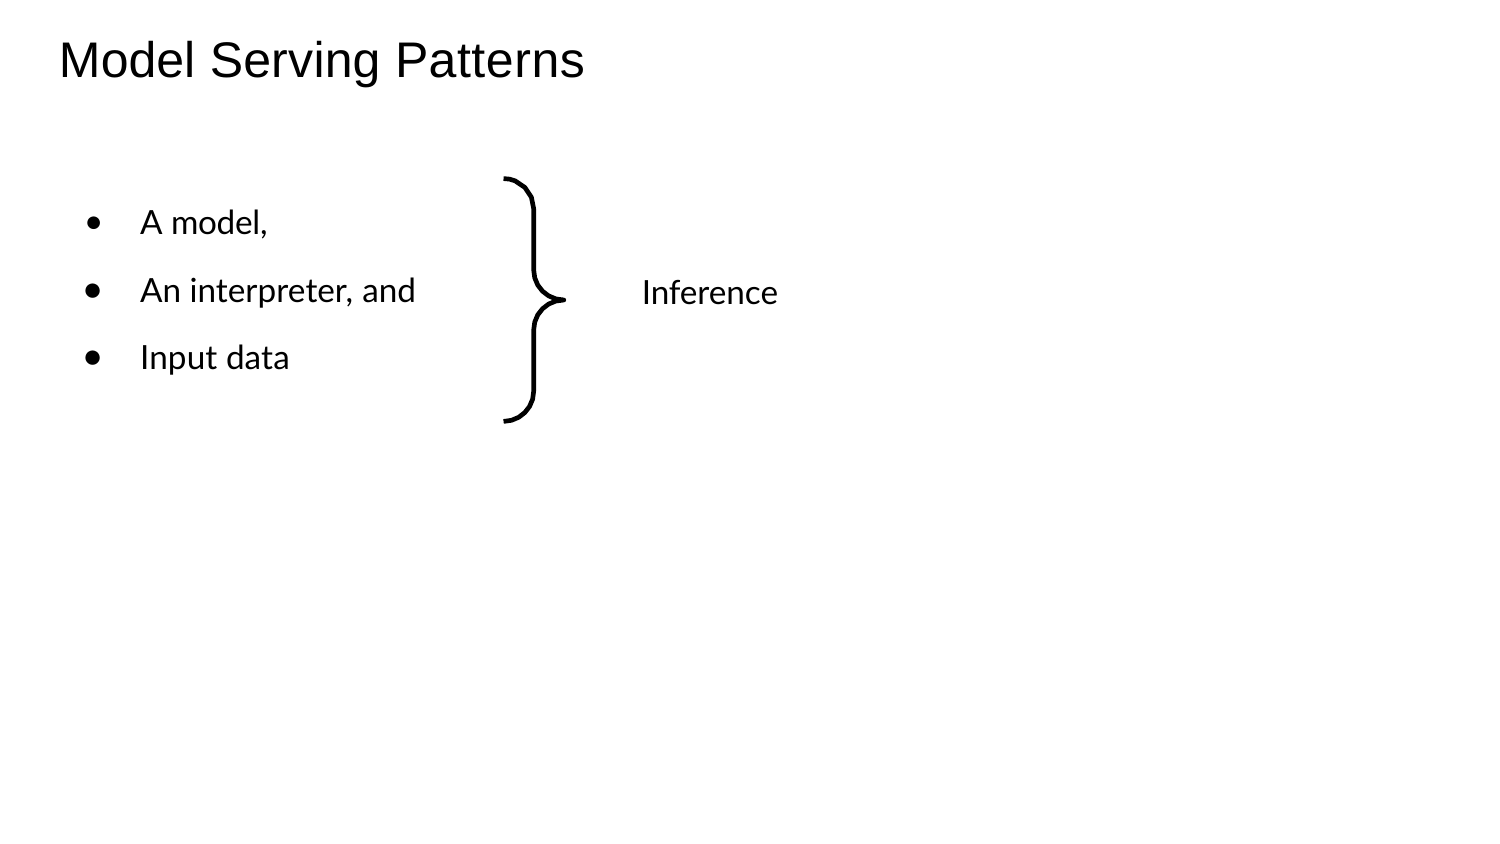

Model Serving Patterns

A model,
An interpreter, and
Input data
Inference